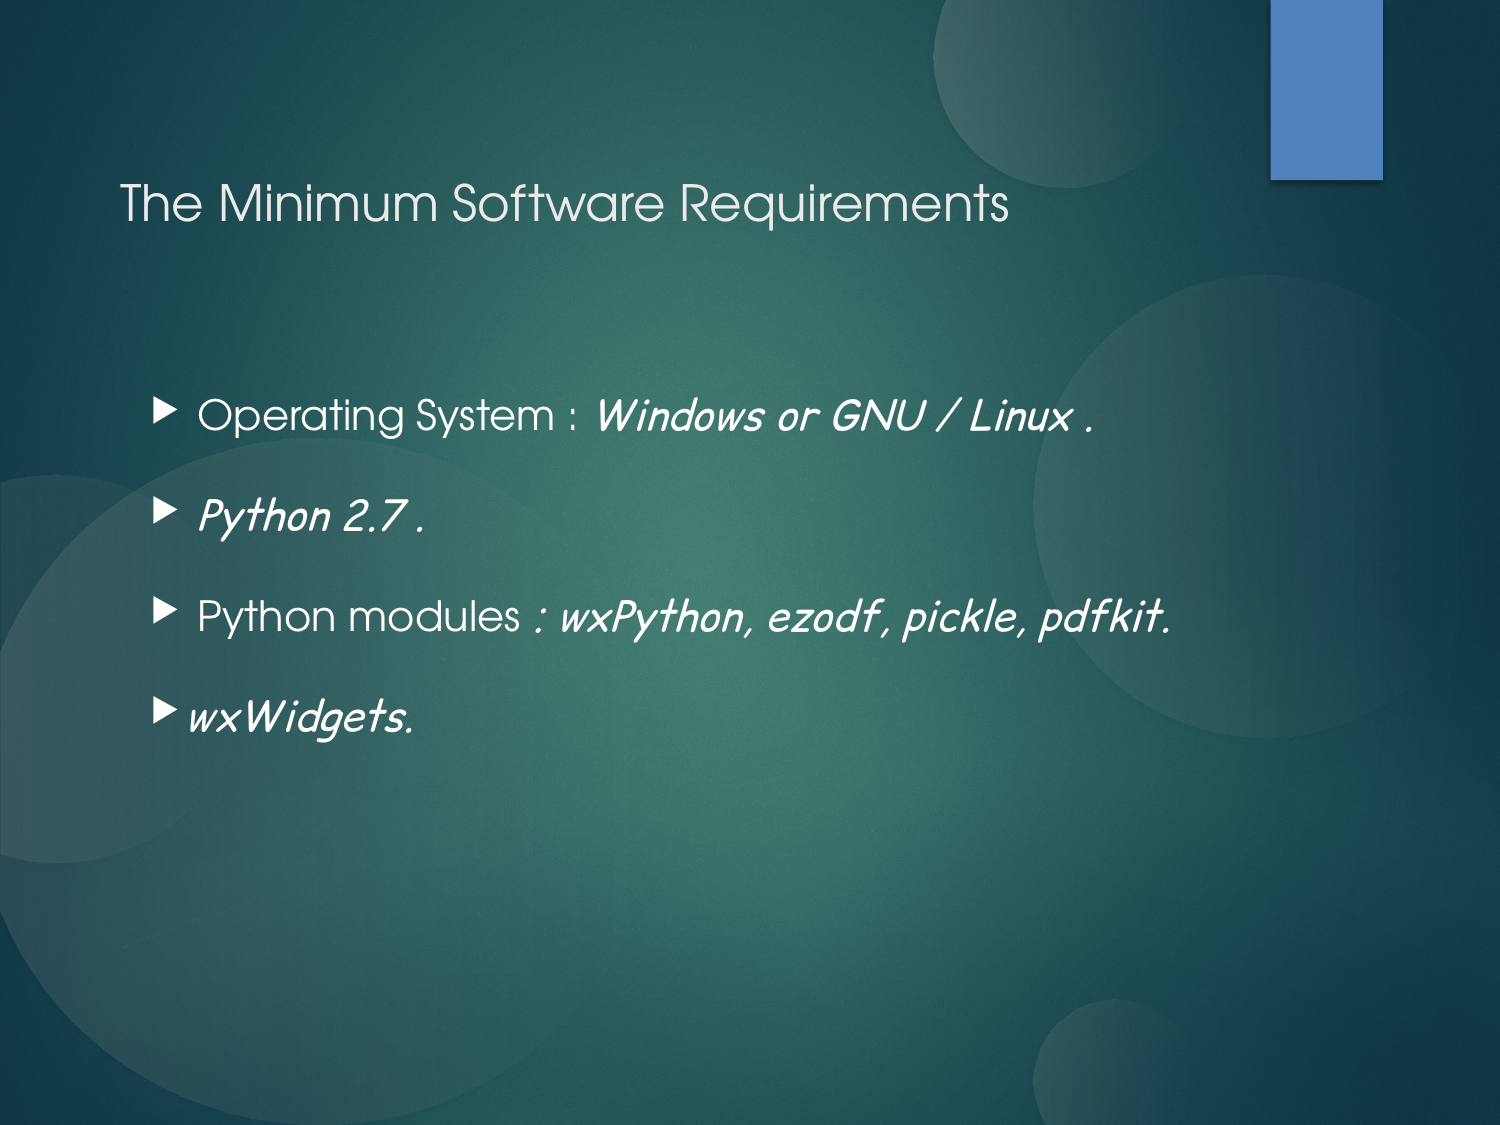

The Minimum Software Requirements

 Operating System : Windows or GNU / Linux .

 Python 2.7 .

 Python modules : wxPython, ezodf, pickle, pdfkit.

wxWidgets.